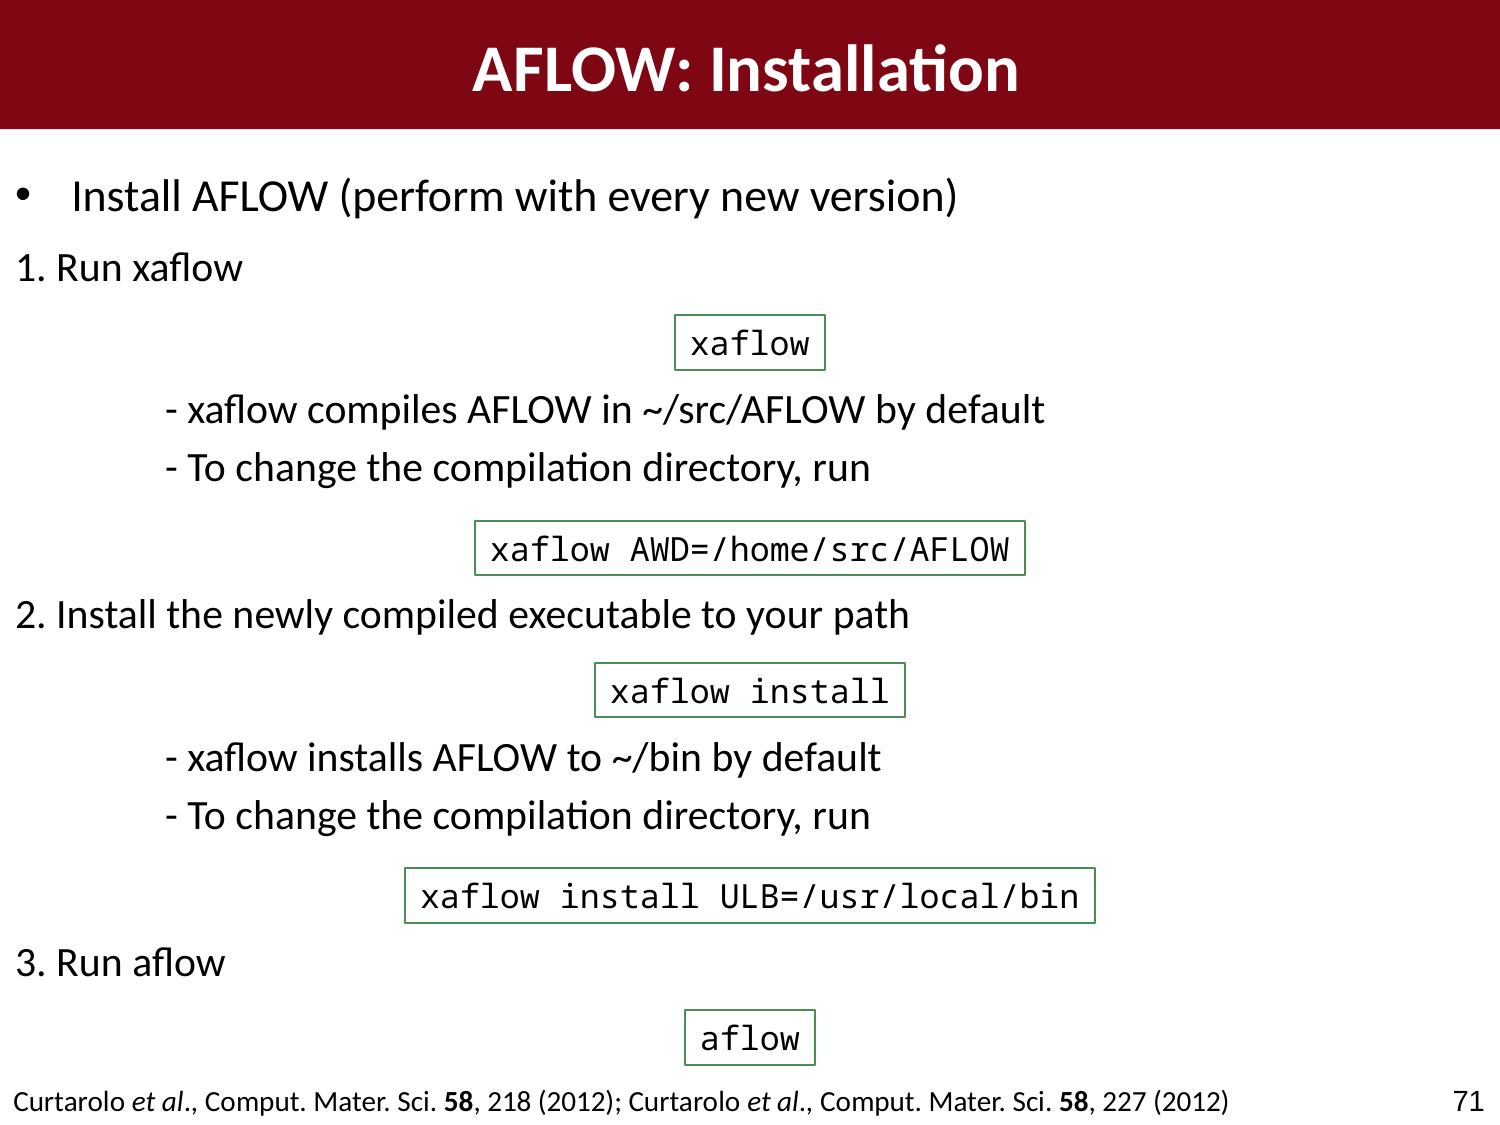

AFLOW: Installation
Install AFLOW (perform with every new version)
1. Run xaflow
G (p, T; V) = E + pV
xaflow
	- xaflow compiles AFLOW in ~/src/AFLOW by default
	- To change the compilation directory, run
1. Download xaflow:
      wget materials.duke.edu/AFLOW/xaflow
2. Move/copy xaflow somewhere in your path:
      mv xaflow /usr/local/bin/xaflow
3. Ensure the file can be executed:
      chmod 555 /usr/local/bin/xaflow
4. Check that xaflow is in your path:
      which xaflow
  - A returned path means xaflow has been successfully installed.
5. Run xaflow:
      xaflow
  - xaflow downloads, unpacks, and makes AFLOW in
    $(HOME)/src/AFLOW_local_YYMMDD_hhmm (Year, Month, Date, hour, minute).
  - The compilation can be redirected to another path:
      xaflow AWD=~/src/AFLOW_STANDARD
6. Install the newly compiled executable to your path:
      xaflow install AWD=~/src/AFLOW_STANDARD
  - By default, the executable is installed to /usr/local/bin.
  - The installation can be redirected to another path:
      xaflow install AWD=~/src/AFLOW_STANDARD ULB=~/bin

xaflow AWD=/home/src/AFLOW
2. Install the newly compiled executable to your path
xaflow install
	- xaflow installs AFLOW to ~/bin by default
	- To change the compilation directory, run
xaflow install ULB=/usr/local/bin
3. Run aflow
aflow
71
Curtarolo et al., Comput. Mater. Sci. 58, 218 (2012); Curtarolo et al., Comput. Mater. Sci. 58, 227 (2012)